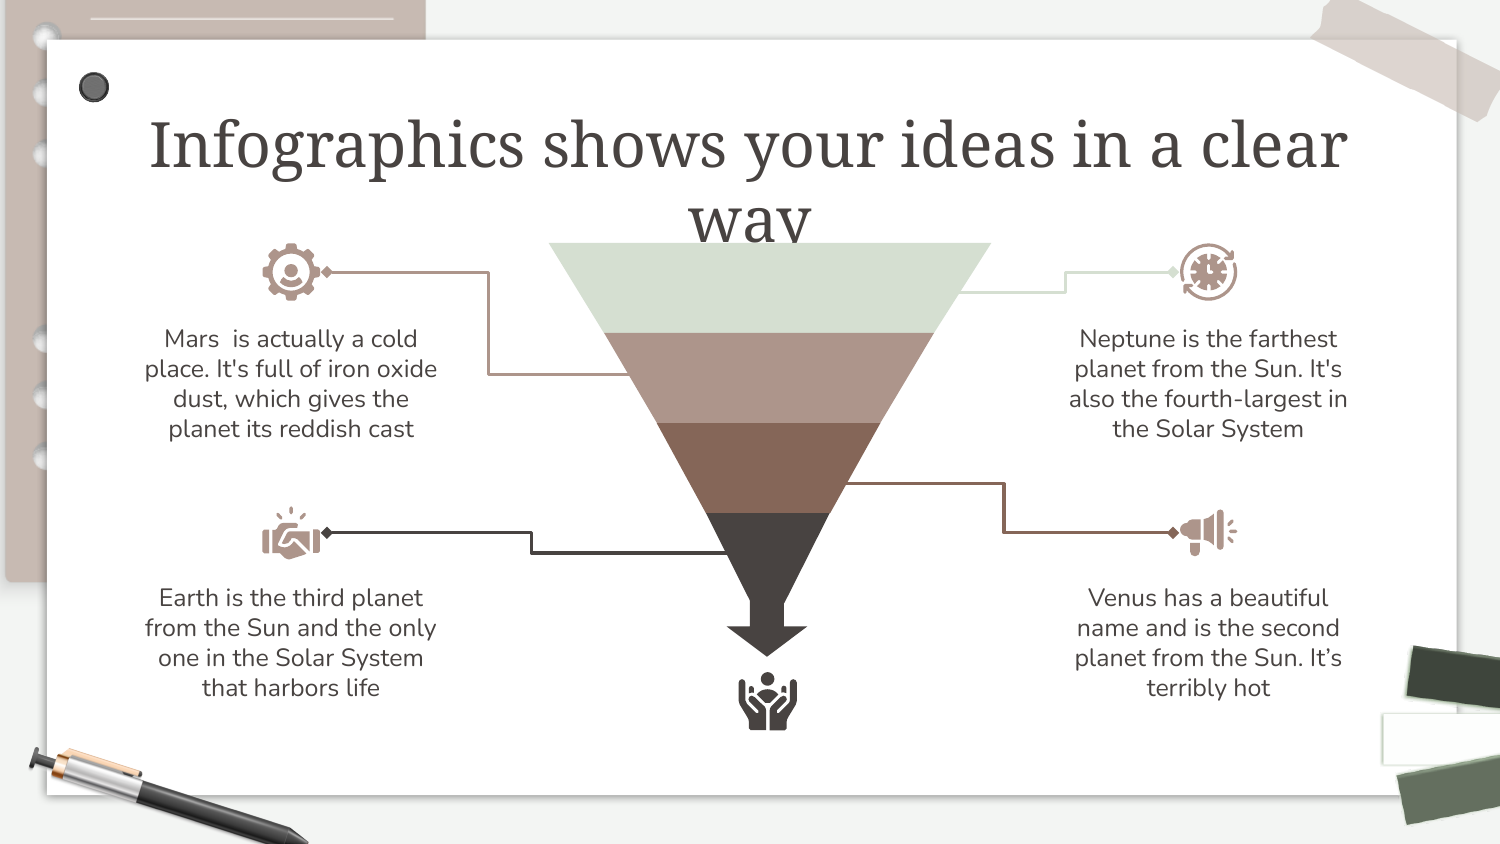

# Infographics shows your ideas in a clear way

Mars  is actually a cold place. It's full of iron oxide dust, which gives the planet its reddish cast
Neptune is the farthest planet from the Sun. It's also the fourth-largest in the Solar System

Earth is the third planet from the Sun and the only one in the Solar System that harbors life
Venus has a beautiful name and is the second planet from the Sun. It’s terribly hot